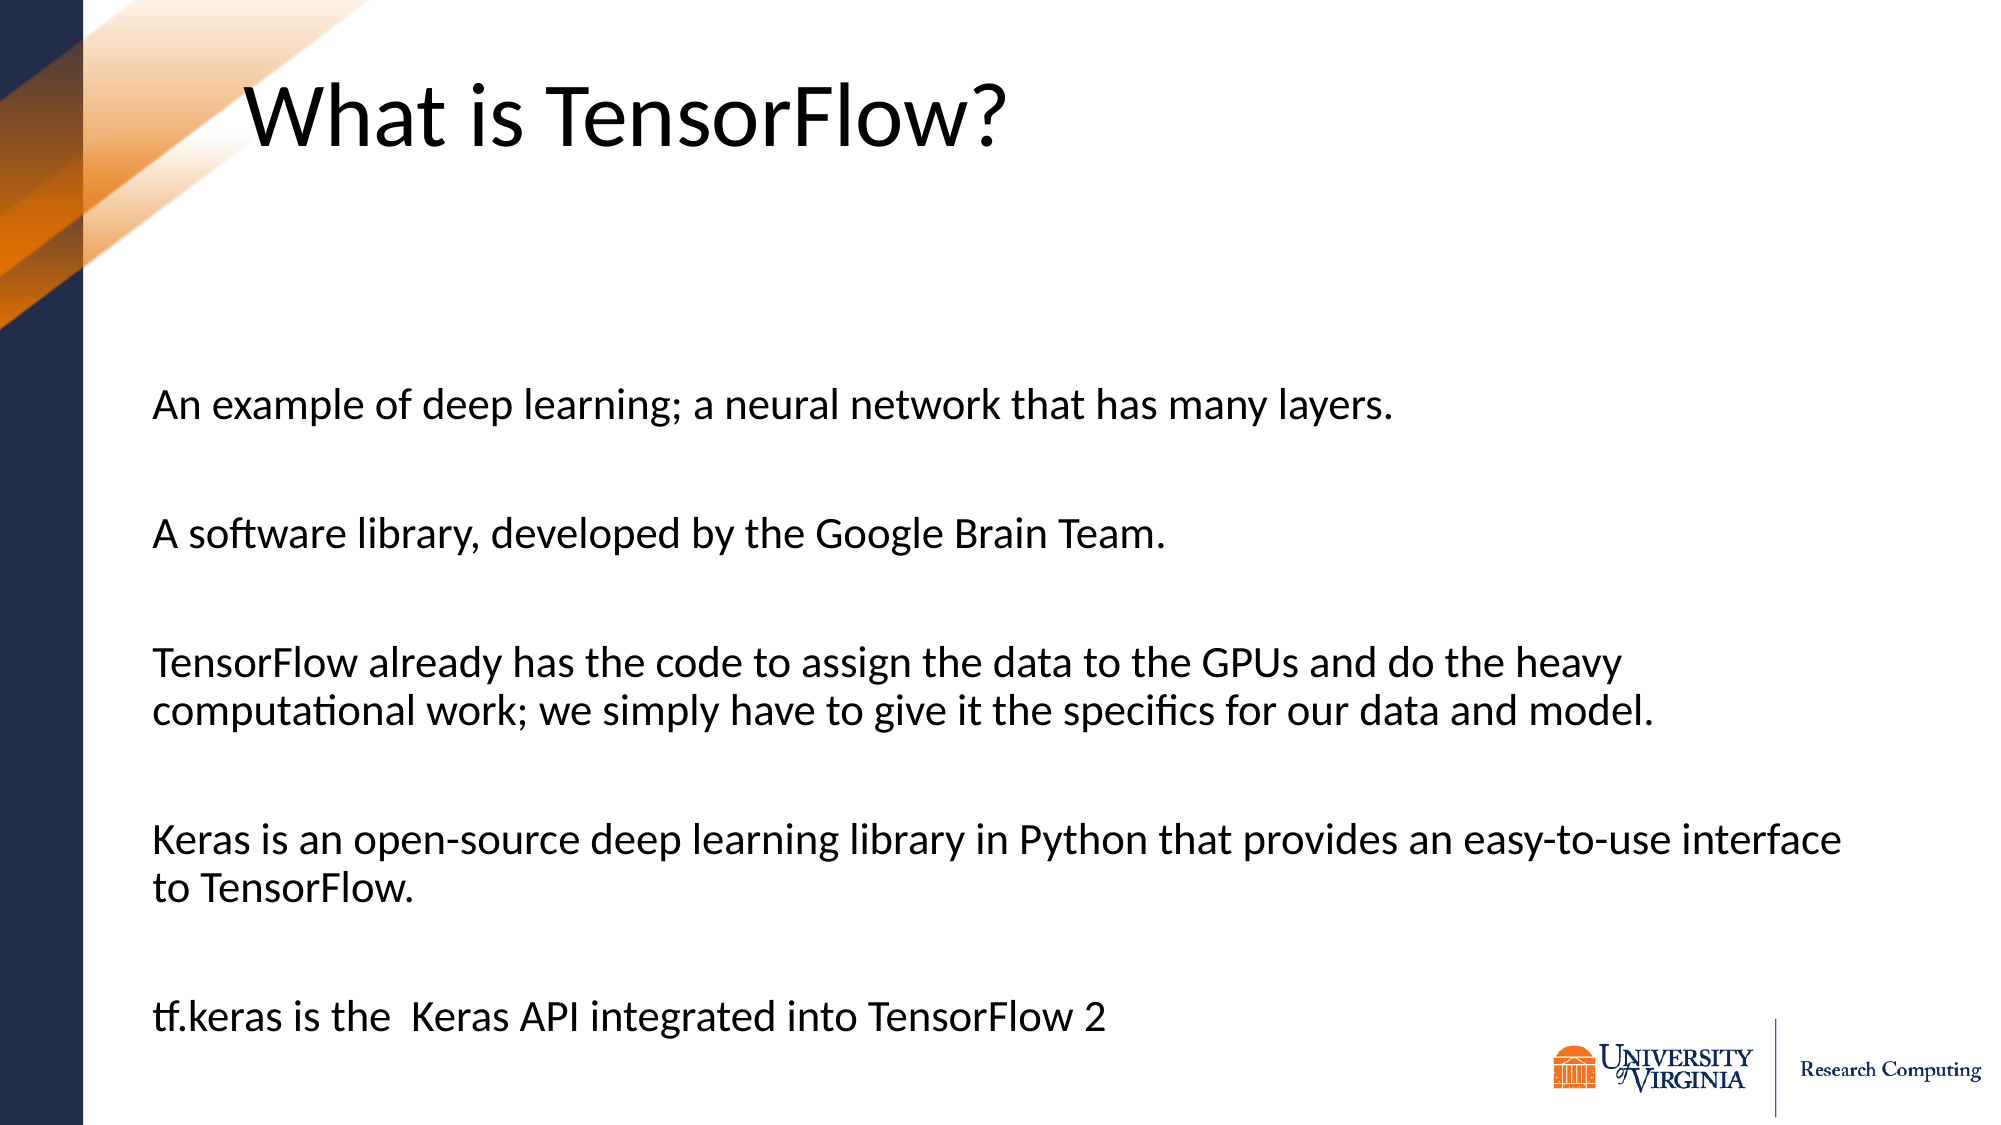

# What is TensorFlow?

An example of deep learning; a neural network that has many layers.

A software library, developed by the Google Brain Team.

TensorFlow already has the code to assign the data to the GPUs and do the heavy computational work; we simply have to give it the specifics for our data and model.

Keras is an open-source deep learning library in Python that provides an easy-to-use interface to TensorFlow.

tf.keras is the  Keras API integrated into TensorFlow 2